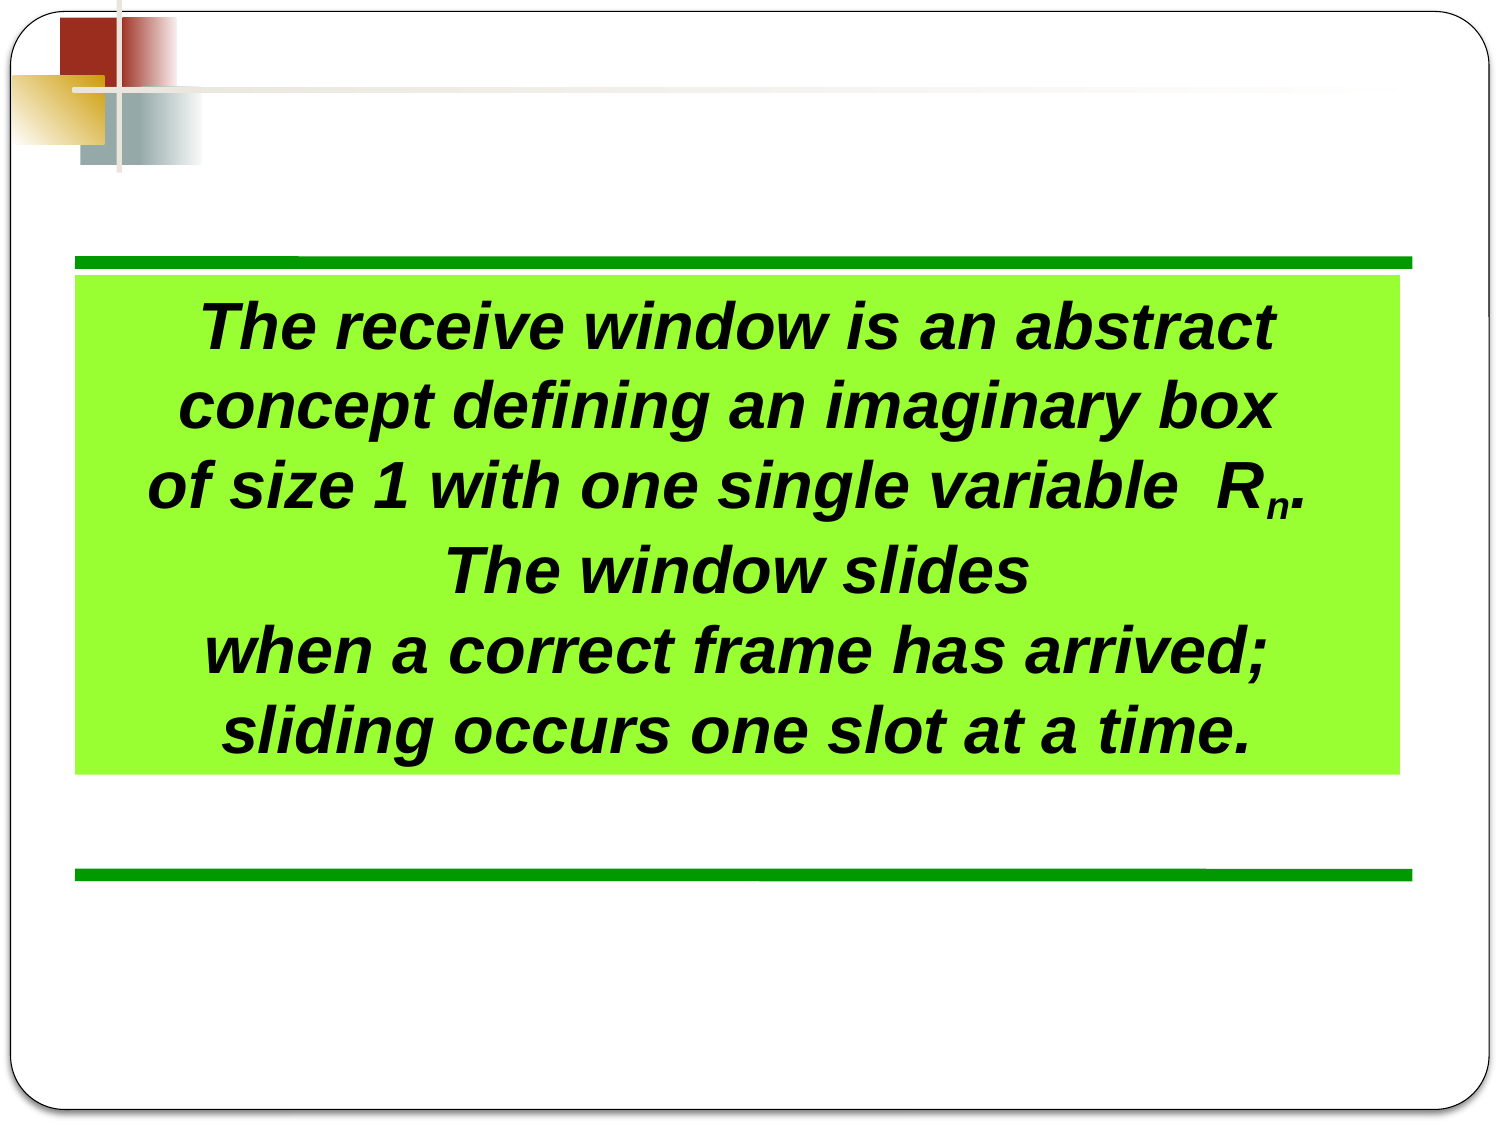

The receive window is an abstract concept defining an imaginary box
of size 1 with one single variable  Rn.
The window slides
when a correct frame has arrived; sliding occurs one slot at a time.

11.75